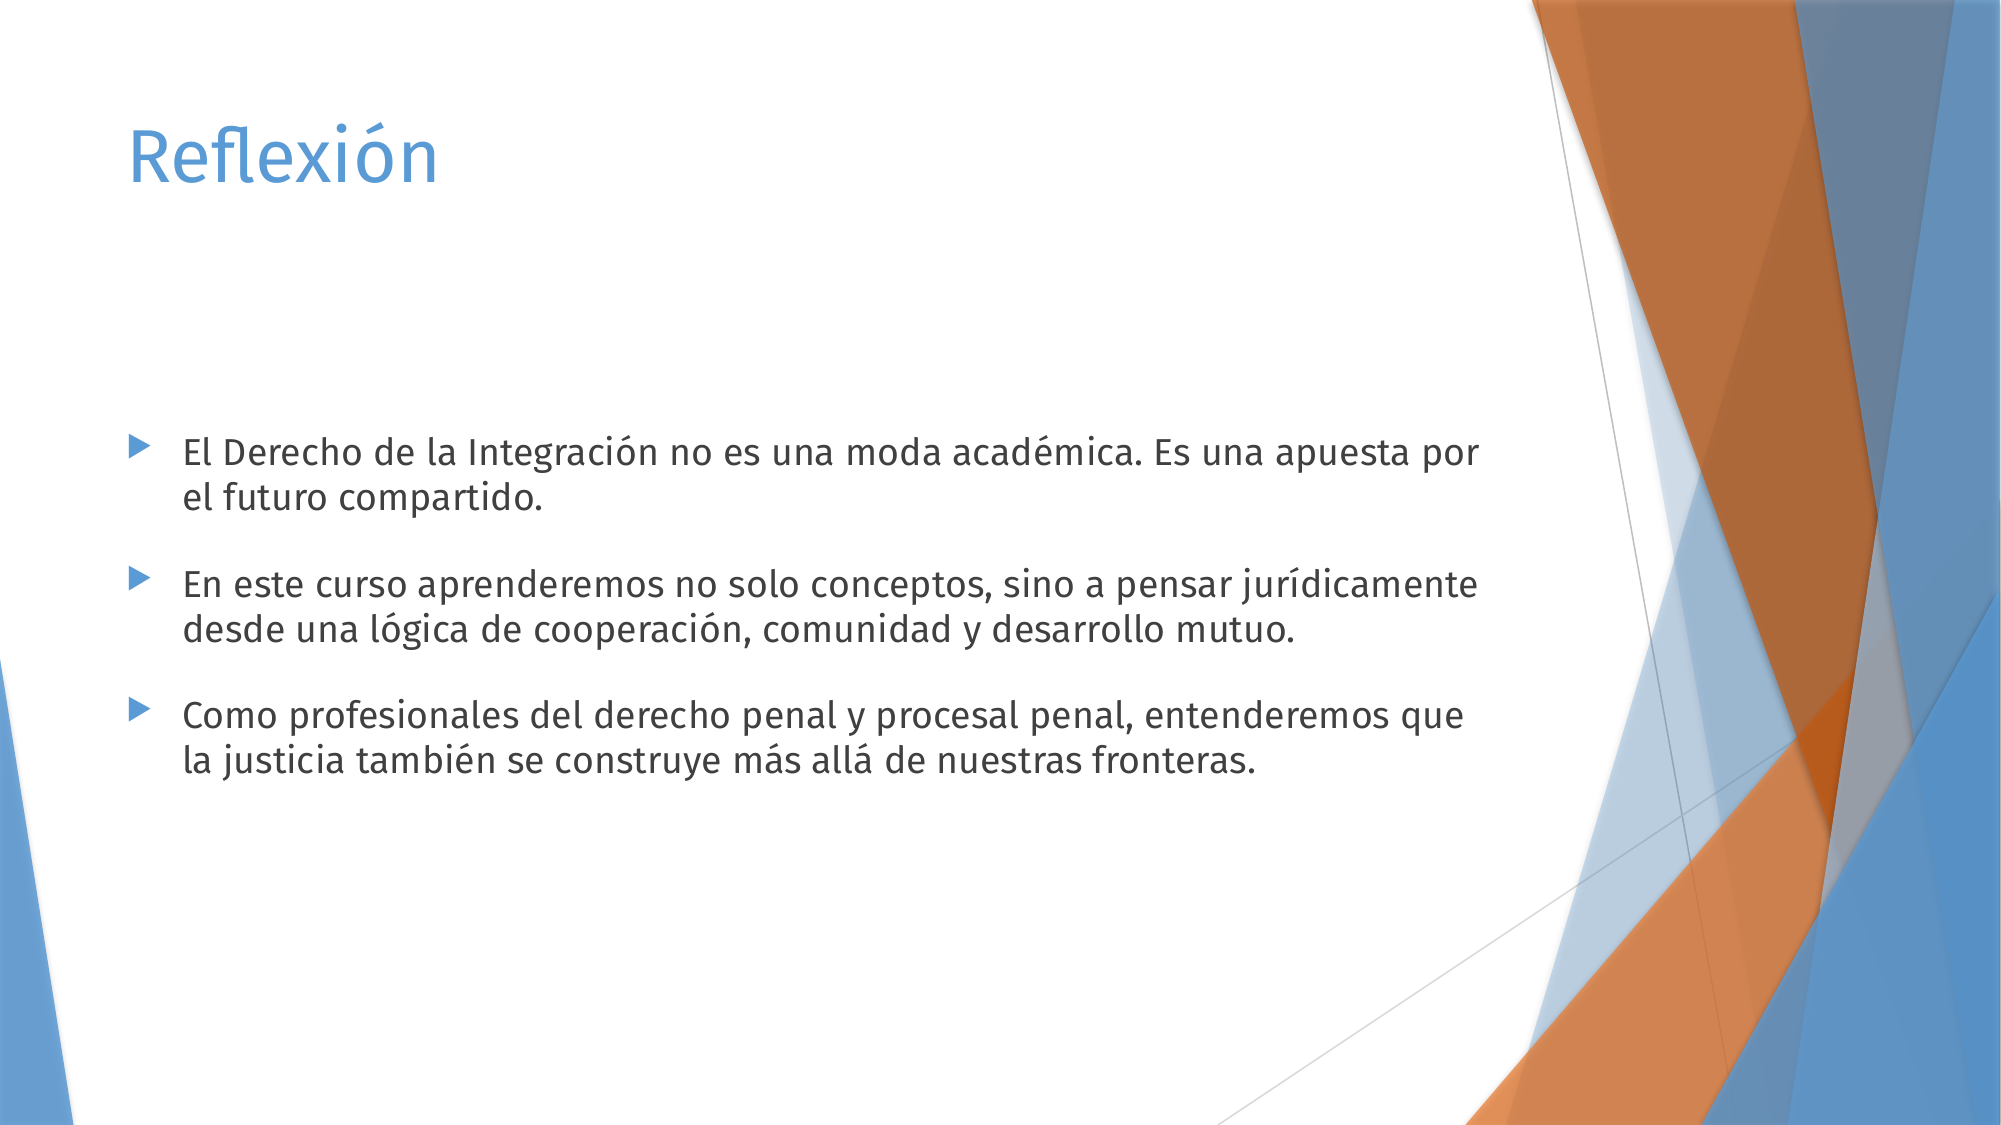

# Reflexión

El Derecho de la Integración no es una moda académica. Es una apuesta por el futuro compartido.
En este curso aprenderemos no solo conceptos, sino a pensar jurídicamente desde una lógica de cooperación, comunidad y desarrollo mutuo.
Como profesionales del derecho penal y procesal penal, entenderemos que la justicia también se construye más allá de nuestras fronteras.